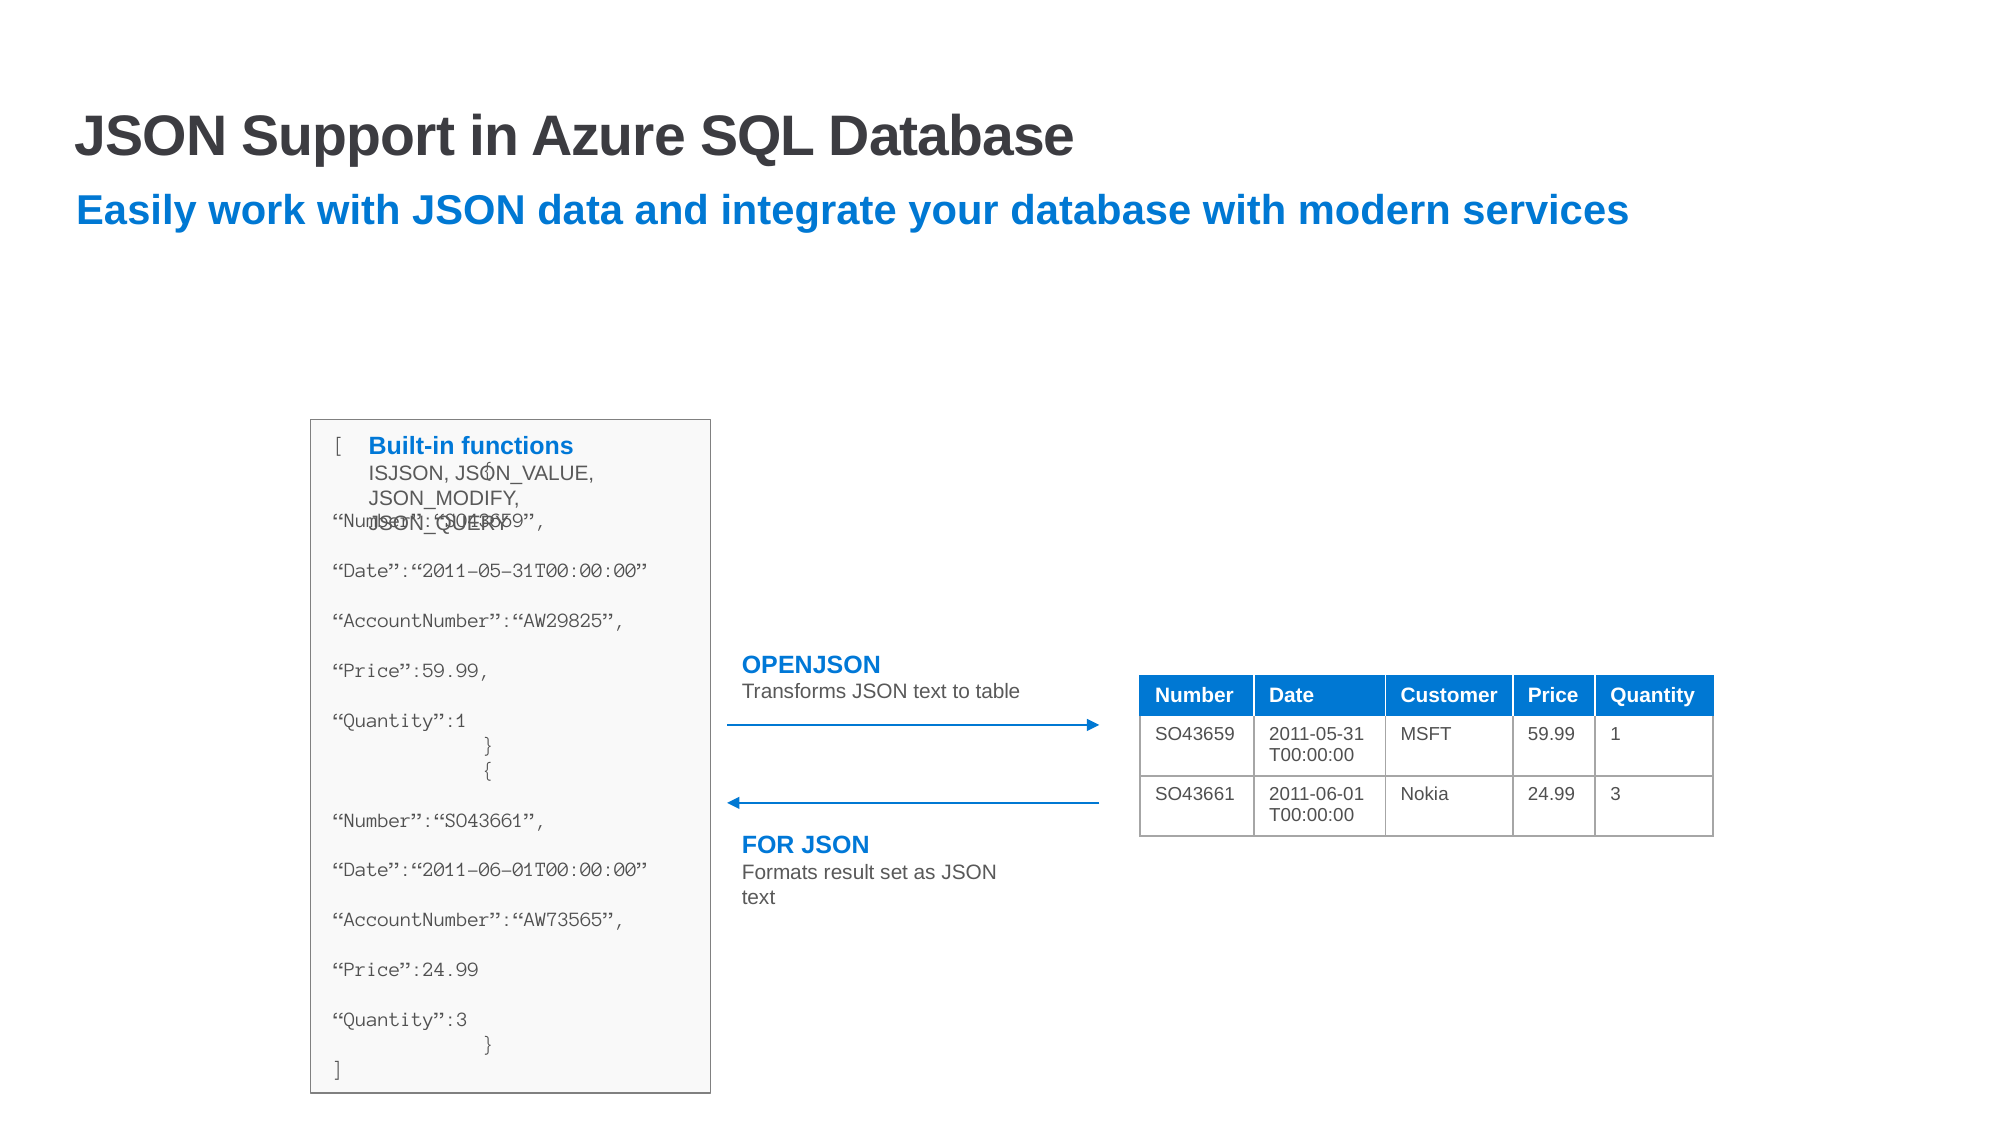

# JSON Support in Azure SQL Database
Easily work with JSON data and integrate your database with modern services
Built-in functions
ISJSON, JSON_VALUE, JSON_MODIFY, JSON_QUERY
[
	{
		“Number”:“SO43659”,
		“Date”:“2011-05-31T00:00:00”
		“AccountNumber”:“AW29825”,
		“Price”:59.99,
		“Quantity”:1
	}
	{
		“Number”:“SO43661”,
		“Date”:“2011-06-01T00:00:00”
		“AccountNumber”:“AW73565”,
		“Price”:24.99
		“Quantity”:3
	}
]
OPENJSON
Transforms JSON text to table
| Number | Date | Customer | Price | Quantity |
| --- | --- | --- | --- | --- |
| SO43659 | 2011-05-31 T00:00:00 | MSFT | 59.99 | 1 |
| SO43661 | 2011-06-01 T00:00:00 | Nokia | 24.99 | 3 |
FOR JSON
Formats result set as JSON text